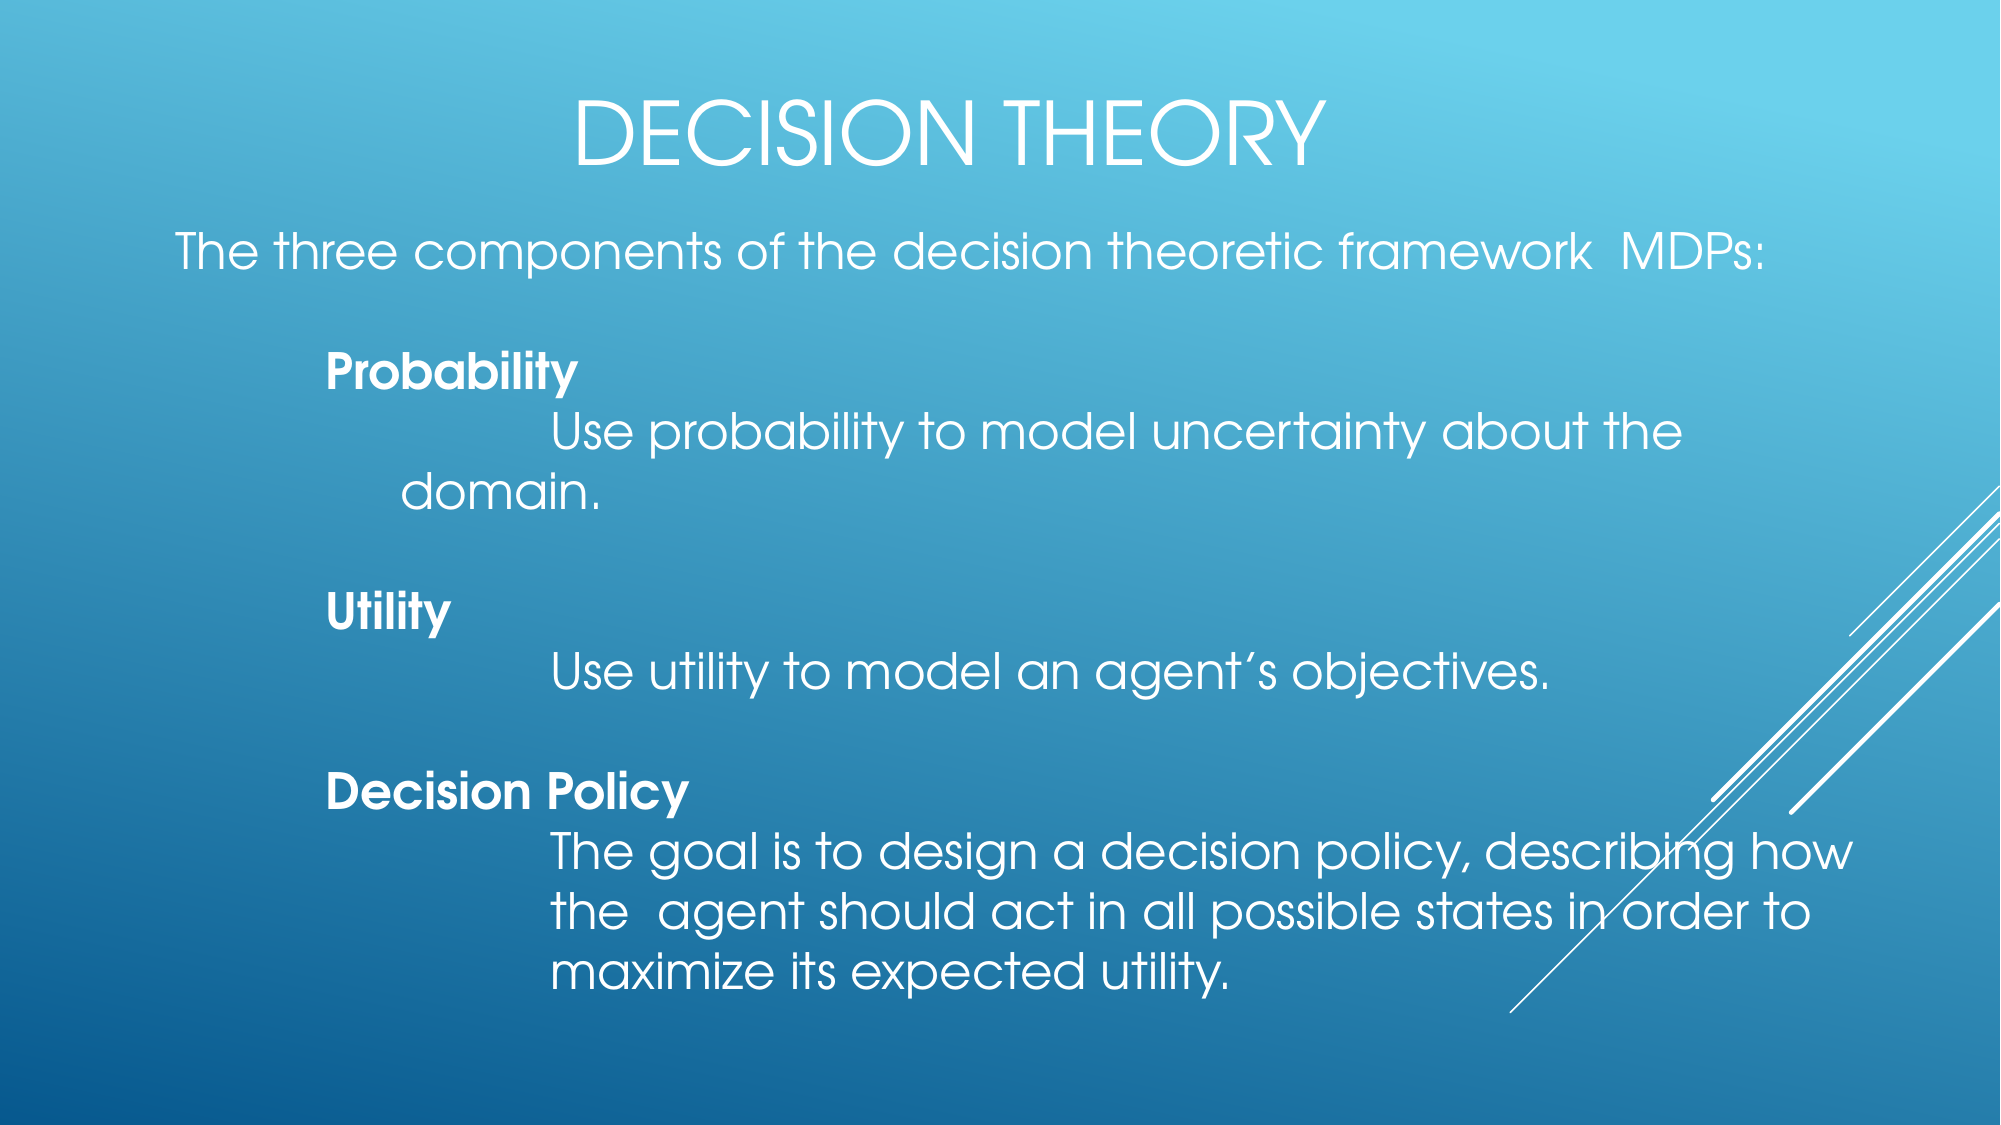

# Decision Theory
The three components of the decision theoretic framework  MDPs:

Probability
	Use probability to model uncertainty about the domain.

Utility
	Use utility to model an agent’s objectives.

Decision Policy
	The goal is to design a decision policy, describing how 	the  agent should act in all possible states in order to 	maximize its expected utility.